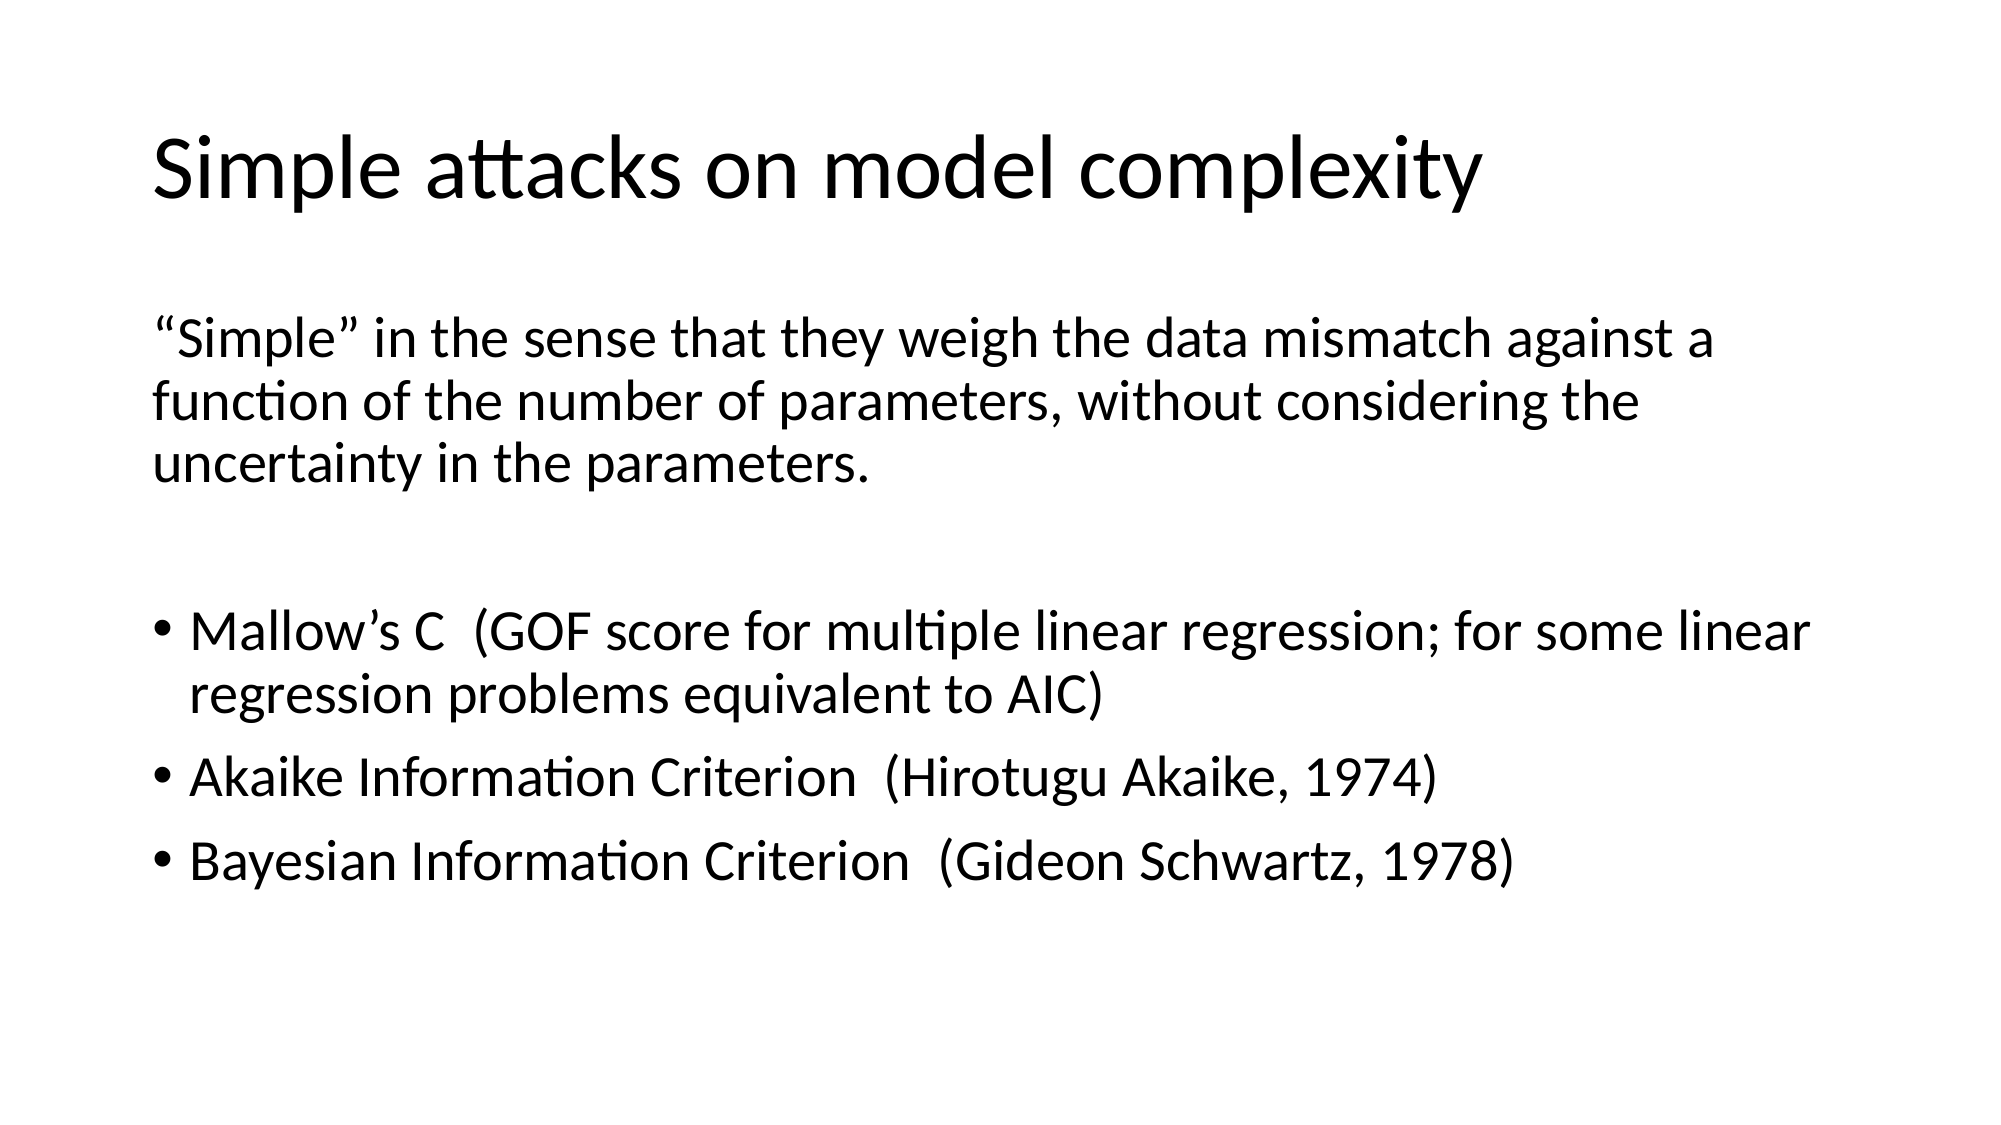

# Simple attacks on model complexity
“Simple” in the sense that they weigh the data mismatch against a function of the number of parameters, without considering the uncertainty in the parameters.

Mallow’s C  (GOF score for multiple linear regression; for some linear regression problems equivalent to AIC)
Akaike Information Criterion  (Hirotugu Akaike, 1974)
Bayesian Information Criterion  (Gideon Schwartz, 1978)